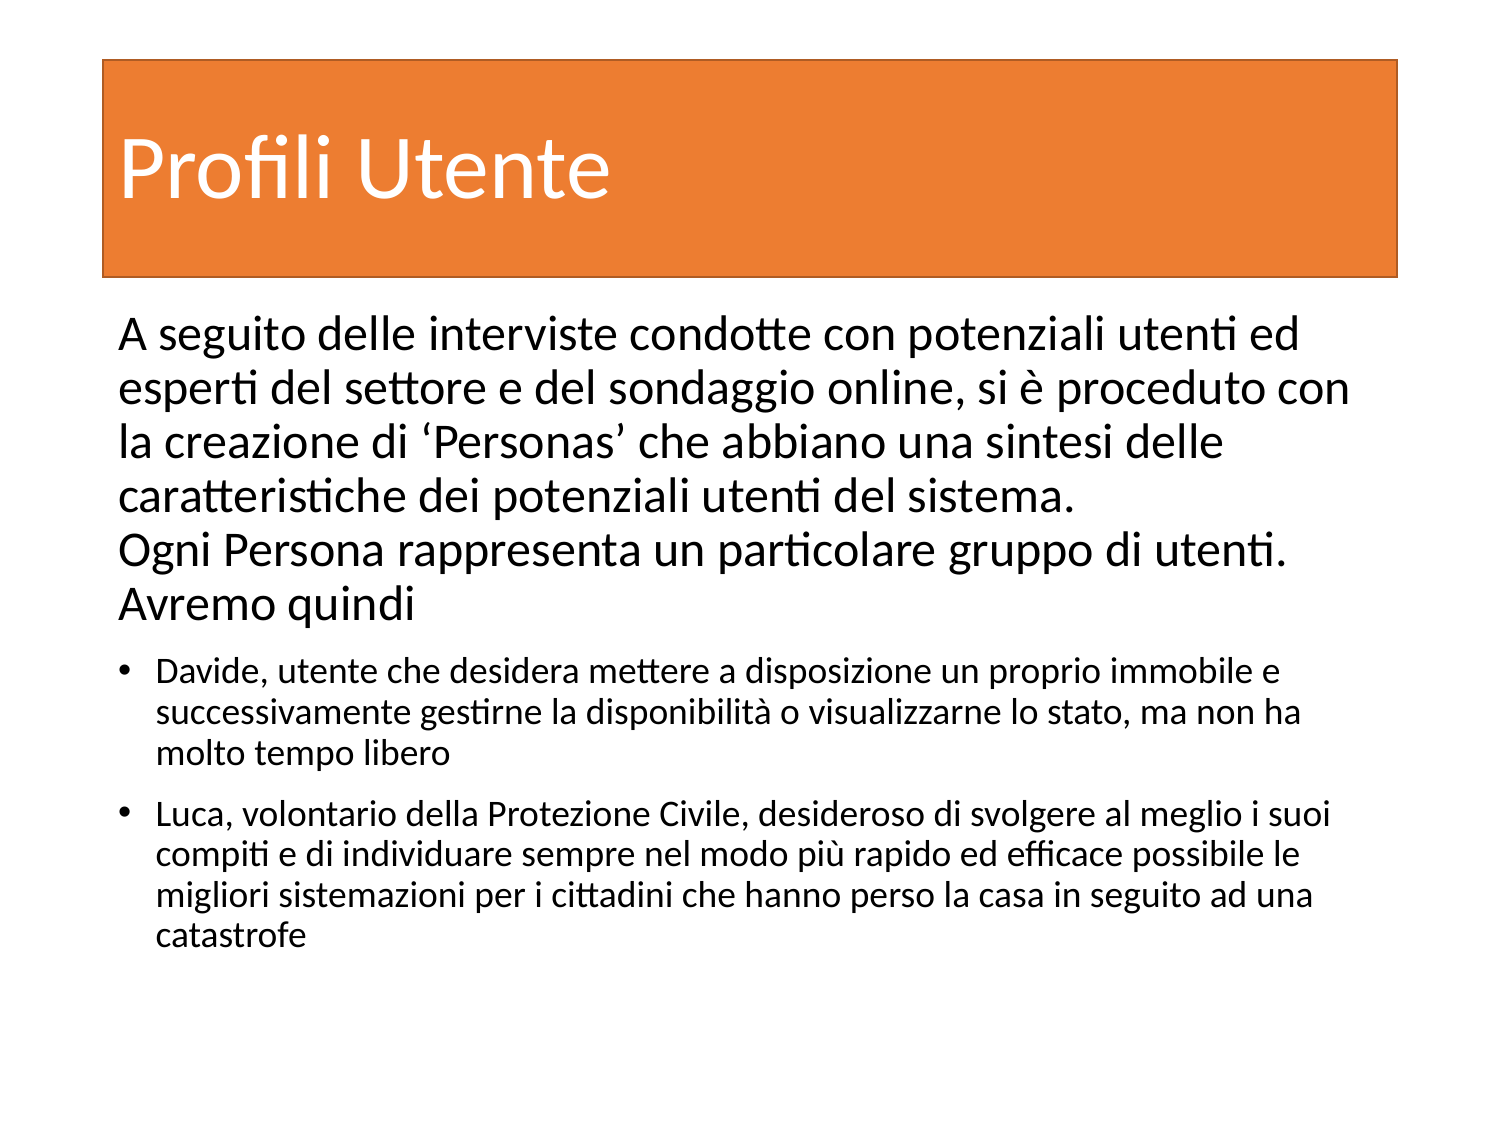

# Profili Utente
A seguito delle interviste condotte con potenziali utenti ed esperti del settore e del sondaggio online, si è proceduto con la creazione di ‘Personas’ che abbiano una sintesi delle caratteristiche dei potenziali utenti del sistema.
Ogni Persona rappresenta un particolare gruppo di utenti. Avremo quindi
Davide, utente che desidera mettere a disposizione un proprio immobile e successivamente gestirne la disponibilità o visualizzarne lo stato, ma non ha molto tempo libero
Luca, volontario della Protezione Civile, desideroso di svolgere al meglio i suoi compiti e di individuare sempre nel modo più rapido ed efficace possibile le migliori sistemazioni per i cittadini che hanno perso la casa in seguito ad una catastrofe